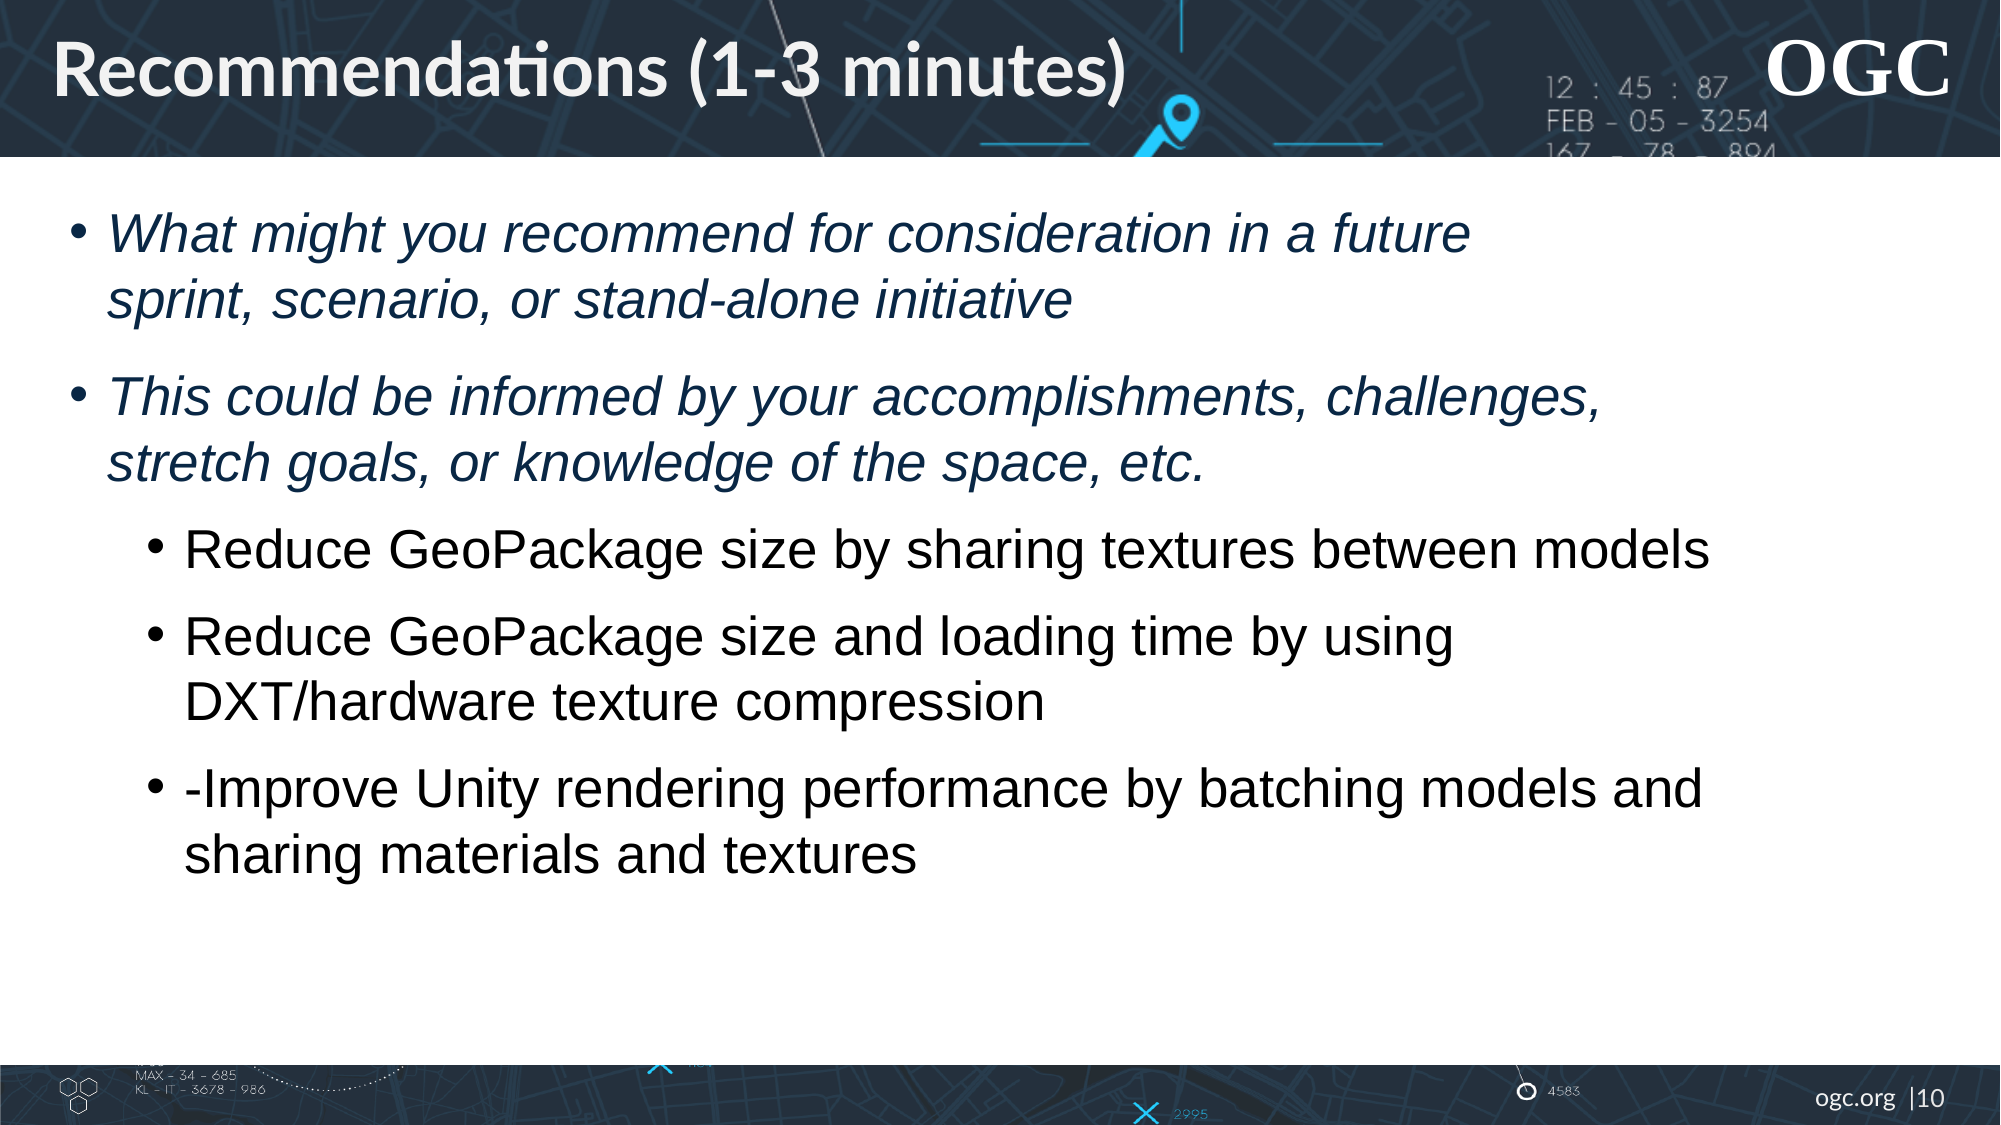

# Recommendations (1-3 minutes)
What might you recommend for consideration in a future sprint, scenario, or stand-alone initiative
This could be informed by your accomplishments, challenges, stretch goals, or knowledge of the space, etc.
Reduce GeoPackage size by sharing textures between models
Reduce GeoPackage size and loading time by using DXT/hardware texture compression
-Improve Unity rendering performance by batching models and sharing materials and textures

10